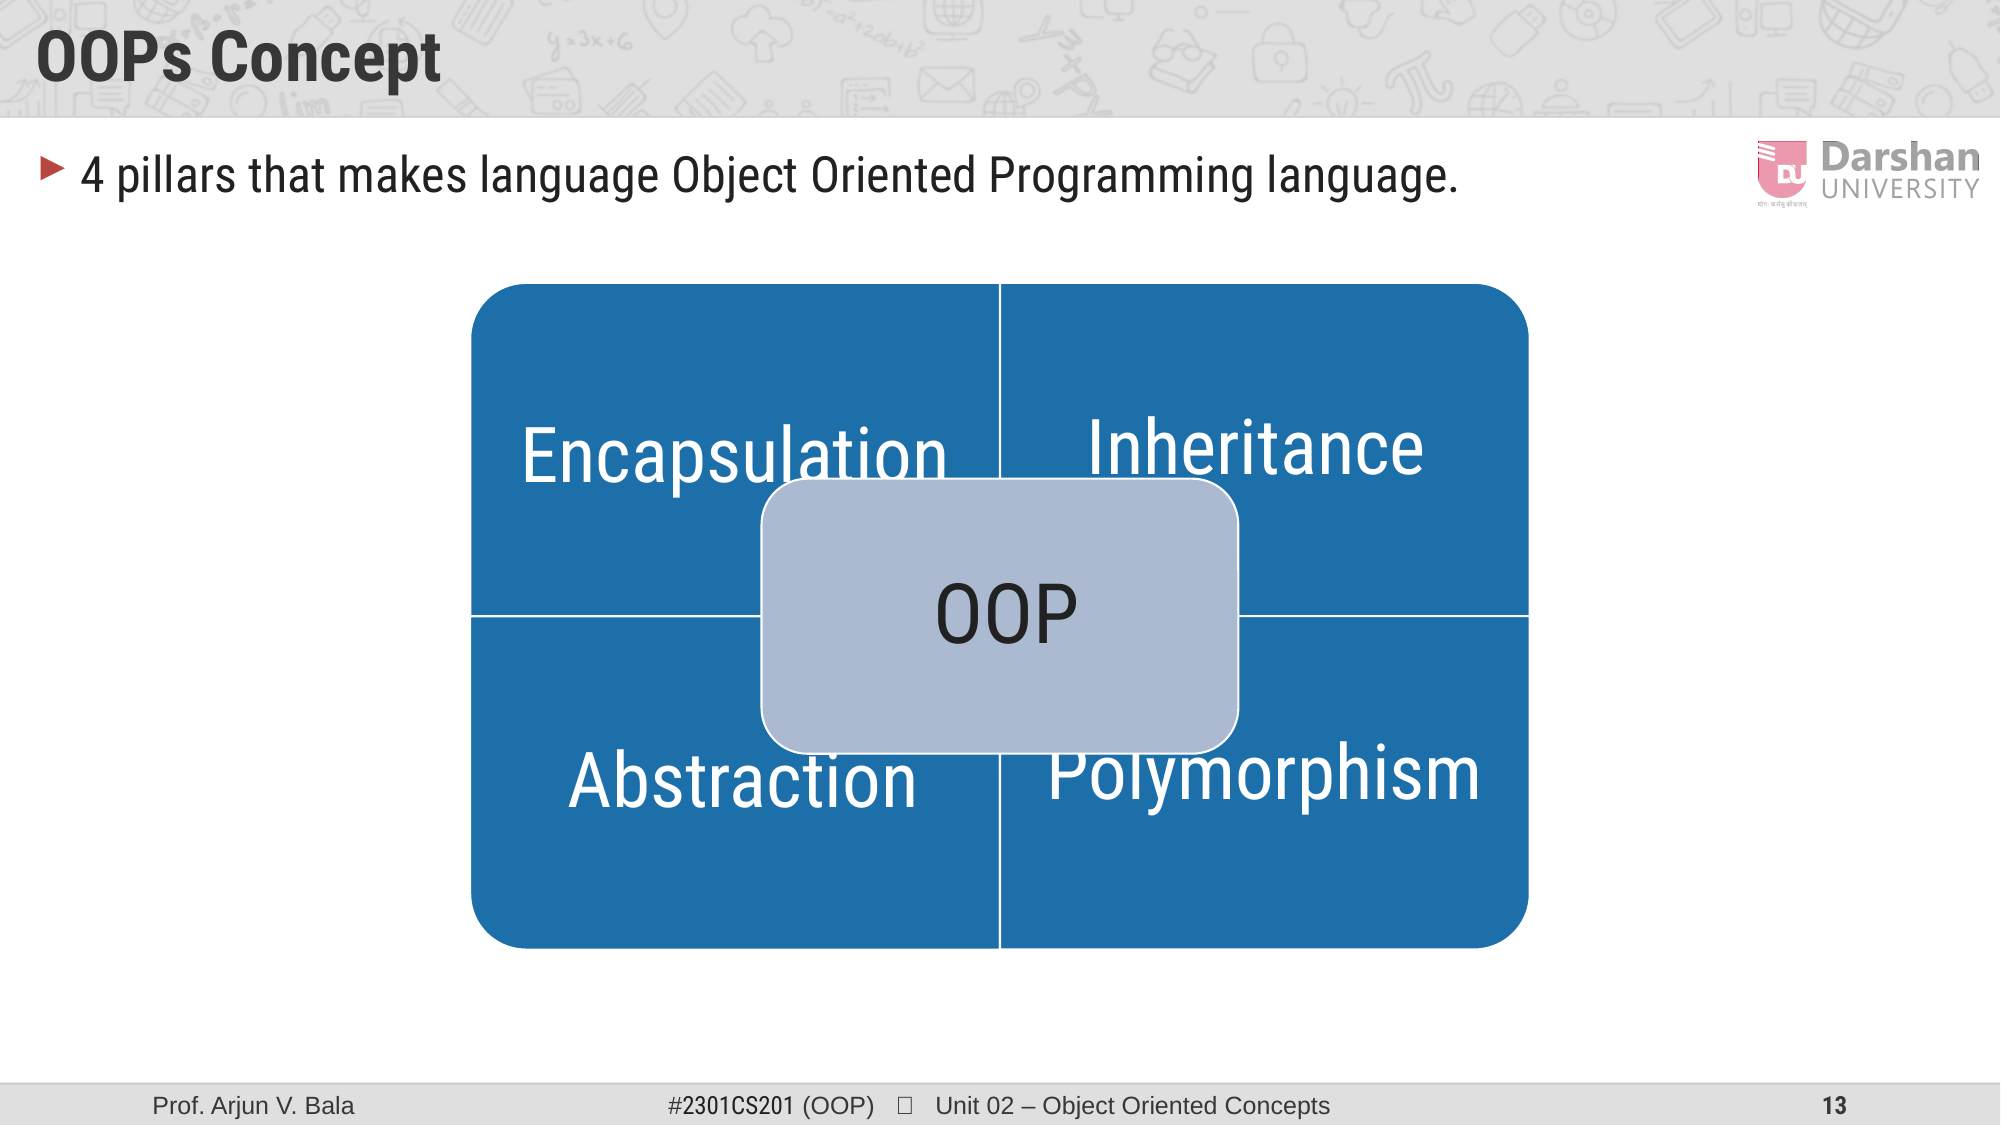

# OOPs Concept
4 pillars that makes language Object Oriented Programming language.

Encapsulation
Inheritance
Abstraction
Polymorphism
OOP